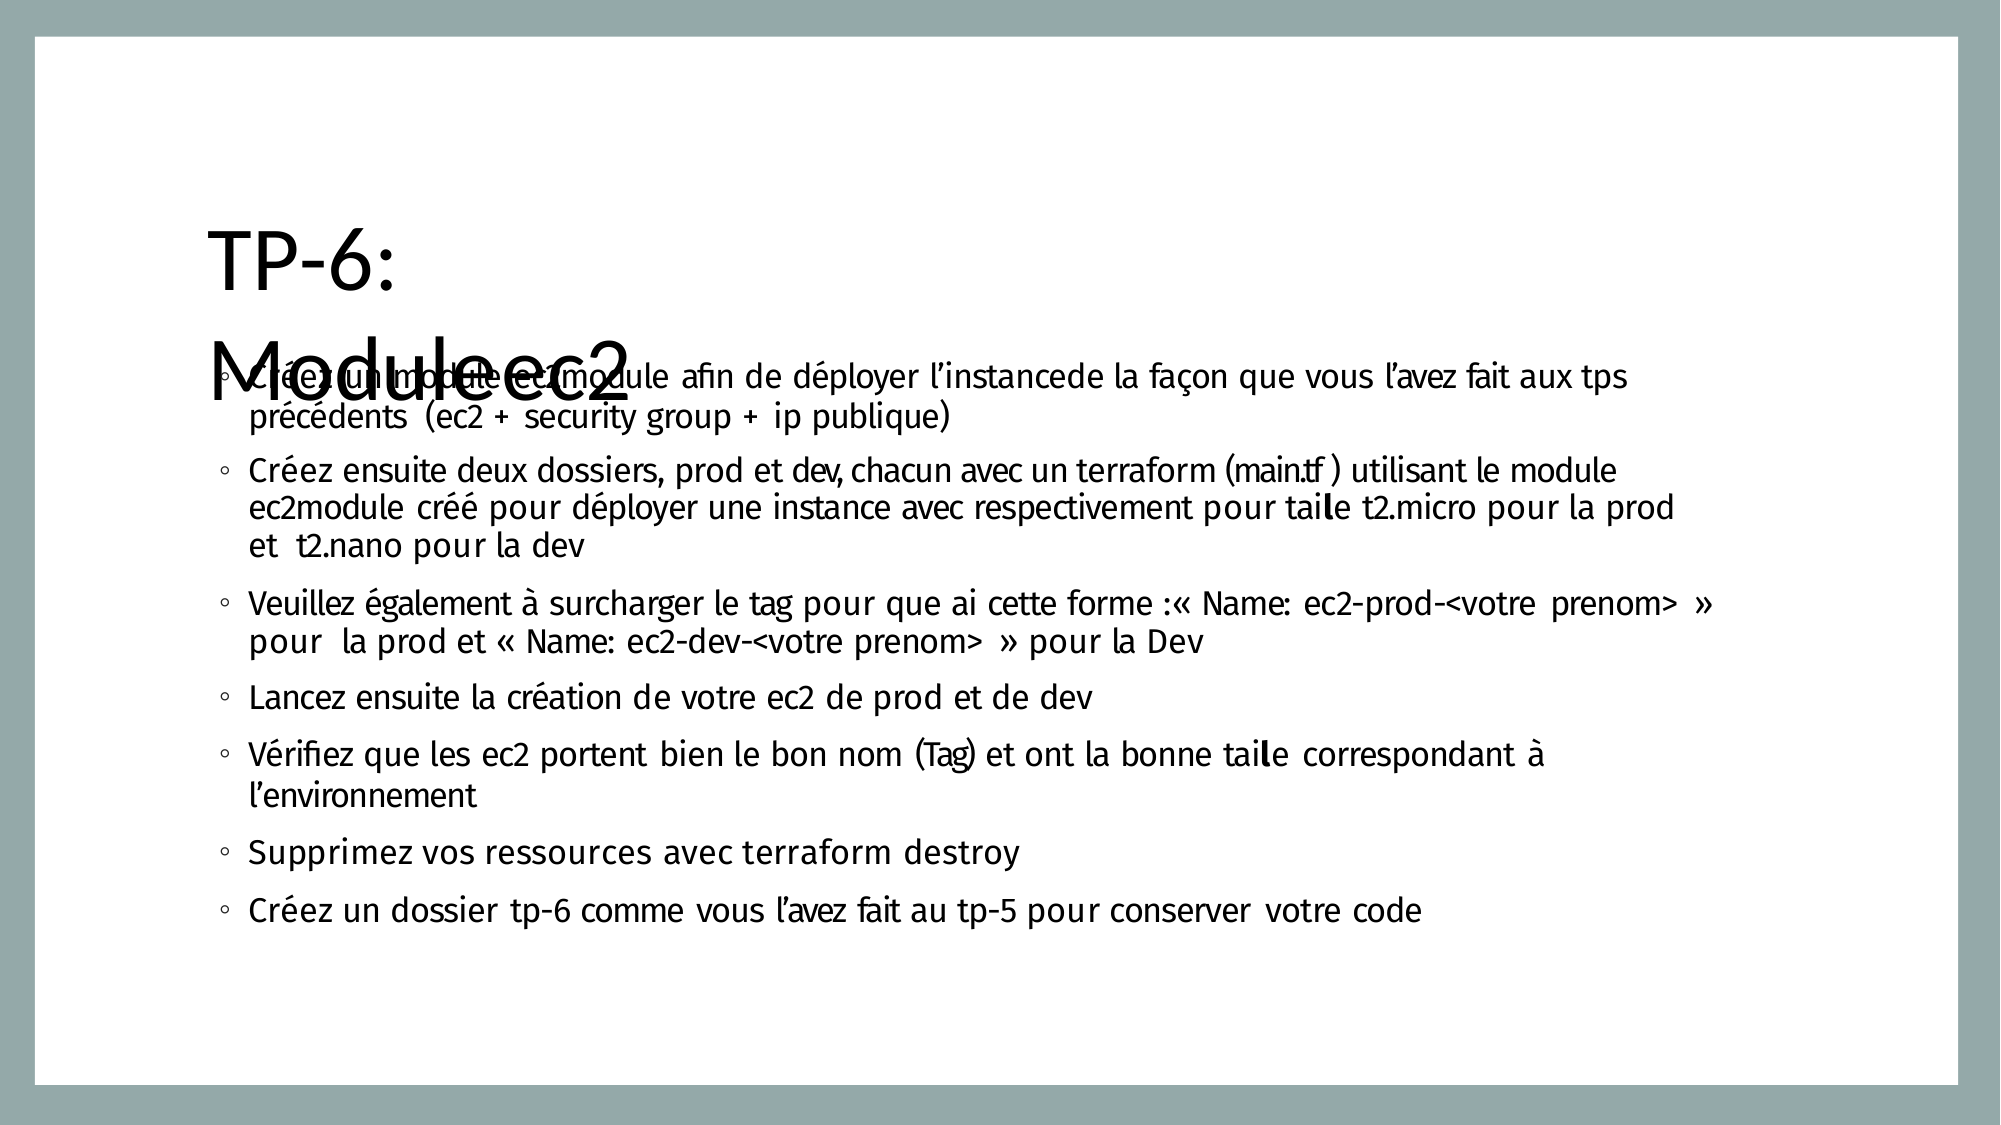

# TP-6: Moduleec2
Créez un module ec2module afin de déployer l’instancede la façon que vous l’avez fait aux tps précédents  (ec2 + security group + ip publique)
Créez ensuite deux dossiers, prod et dev, chacun avec un terraform (main.tf ) utilisant le module  ec2module créé pour déployer une instance avec respectivement pour taile t2.micro pour la prod et  t2.nano pour la dev
Veuillez également à surcharger le tag pour que ai cette forme :« Name: ec2-prod-<votre prenom> » pour  la prod et « Name: ec2-dev-<votre prenom> » pour la Dev
Lancez ensuite la création de votre ec2 de prod et de dev
Vérifiez que les ec2 portent bien le bon nom (Tag) et ont la bonne taile correspondant à l’environnement
Supprimez vos ressources avec terraform destroy
Créez un dossier tp-6 comme vous l’avez fait au tp-5 pour conserver votre code
72